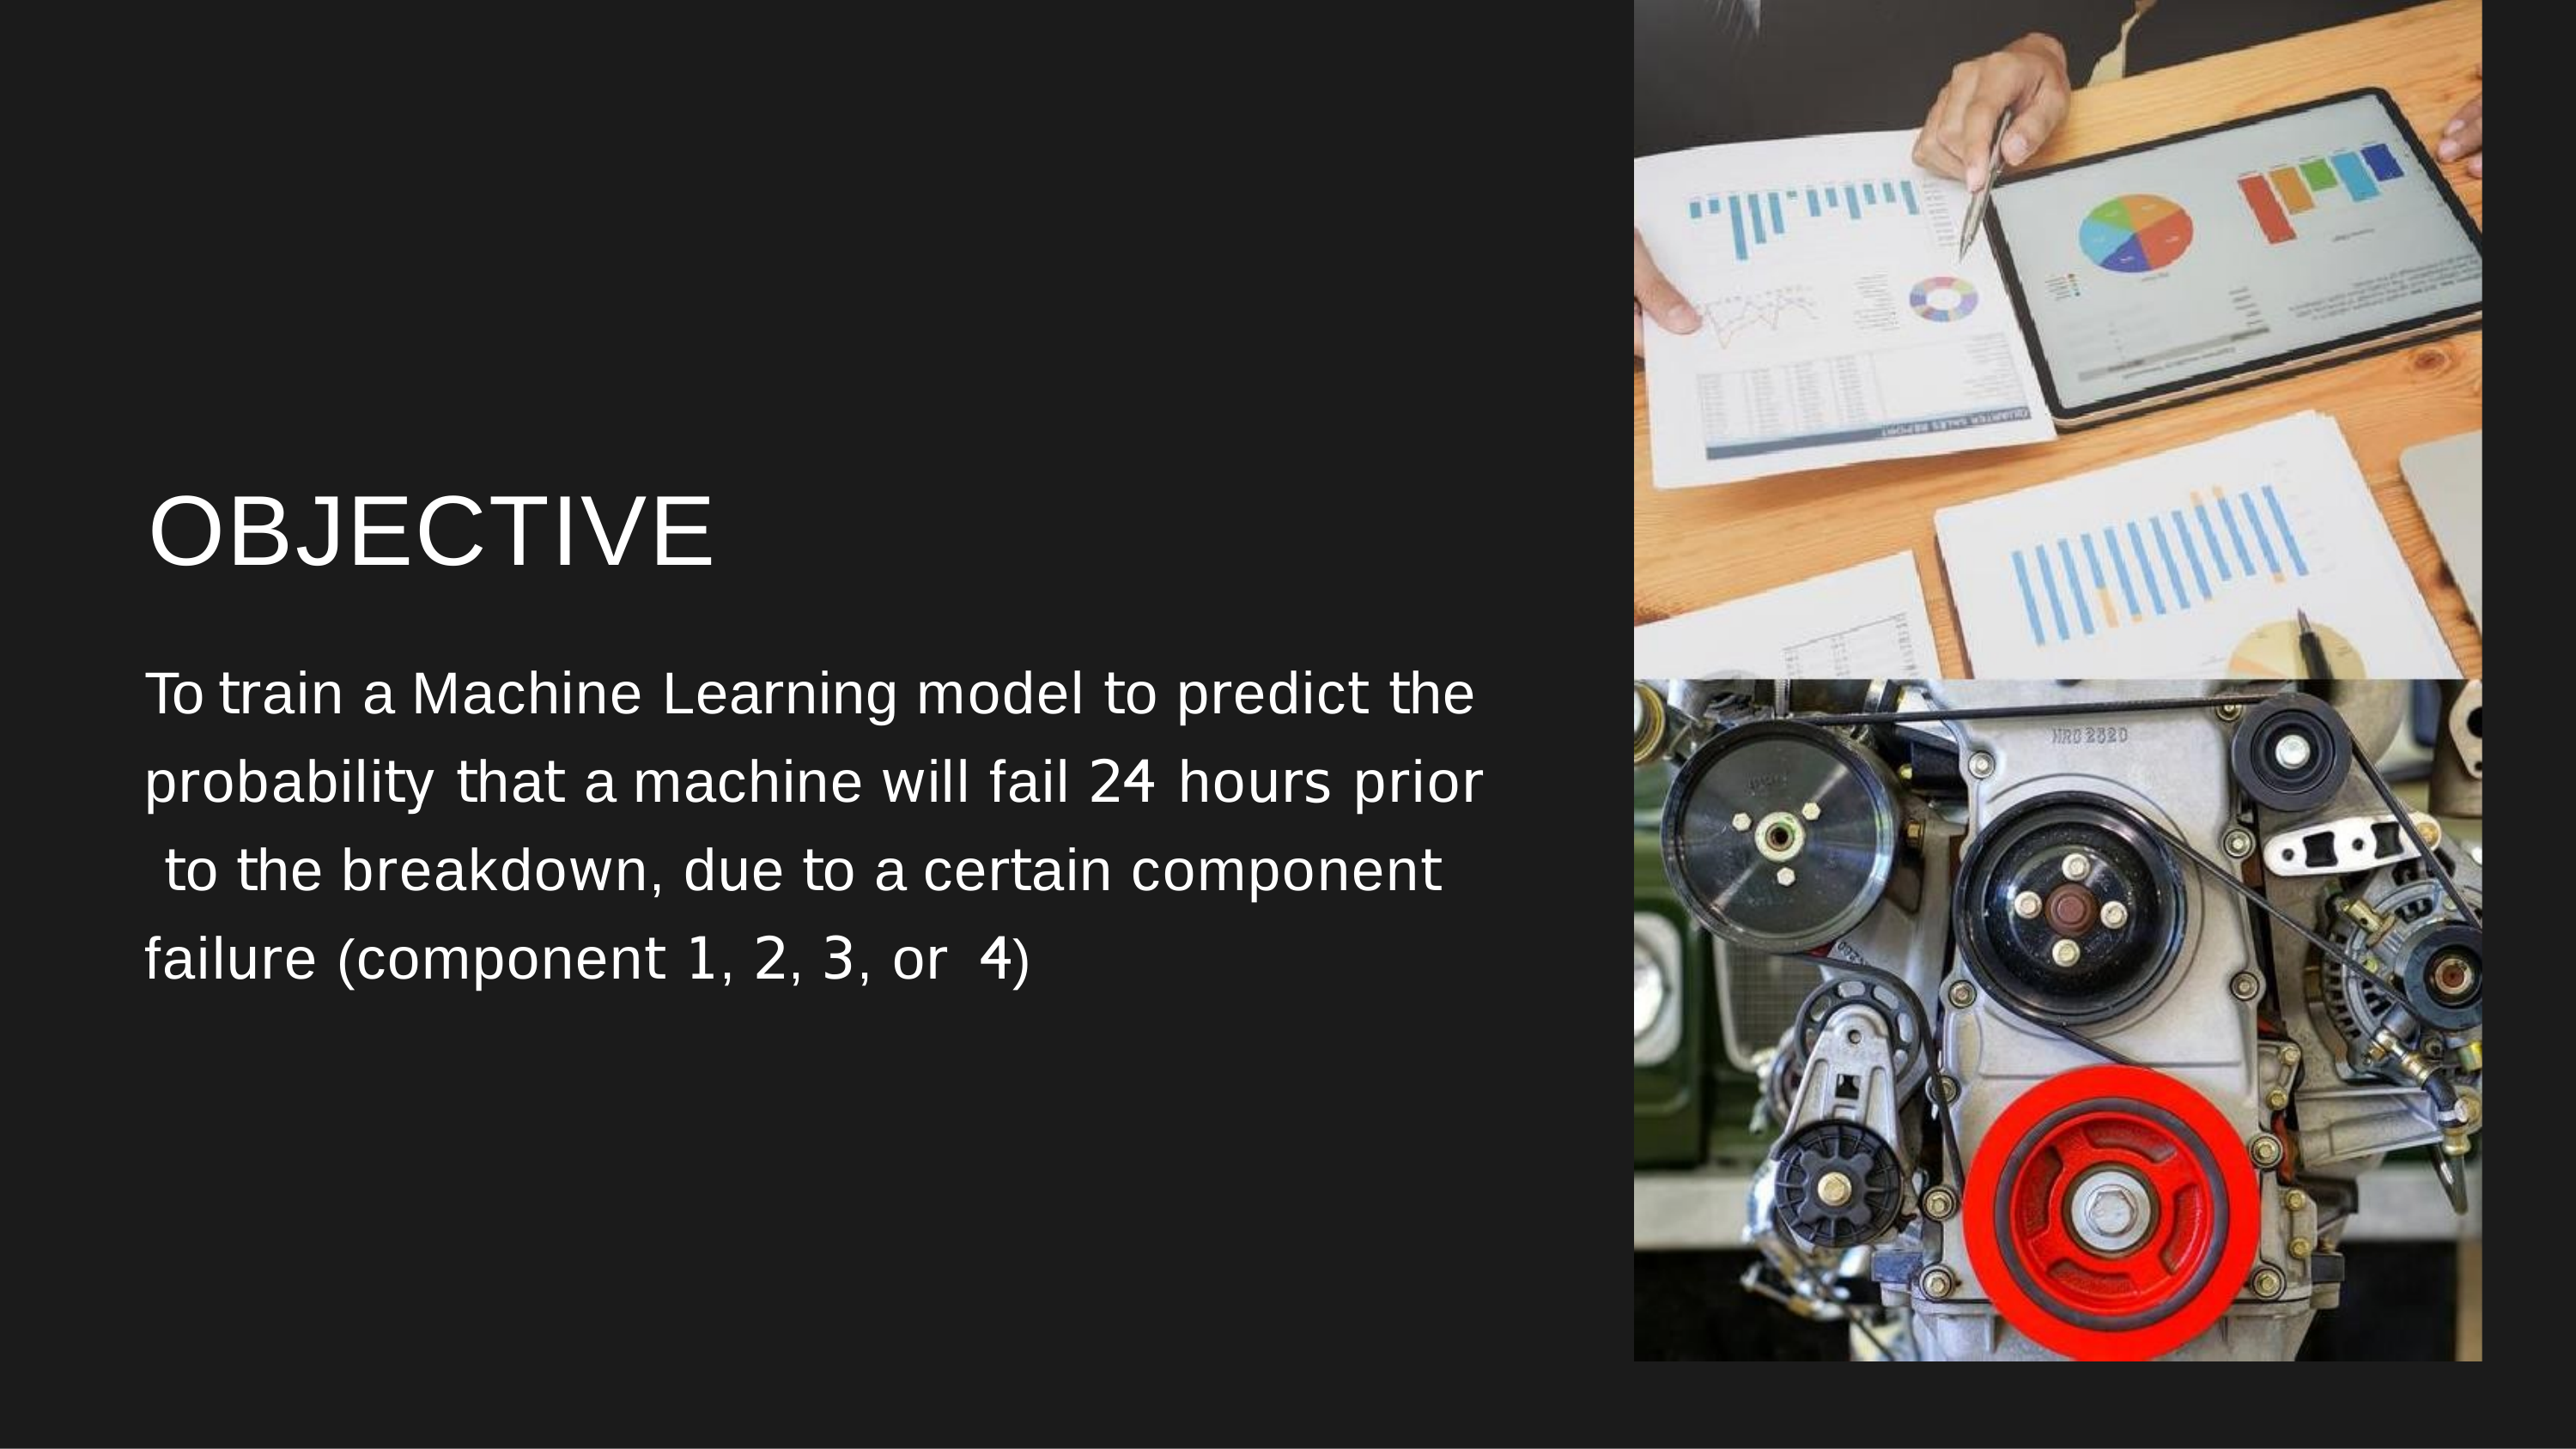

# OBJECTIVE
To train a Machine Learning model to predict the  probability that a machine will fail 24 hours prior  to the breakdown, due to a certain component  failure (component 1, 2, 3, or 4)